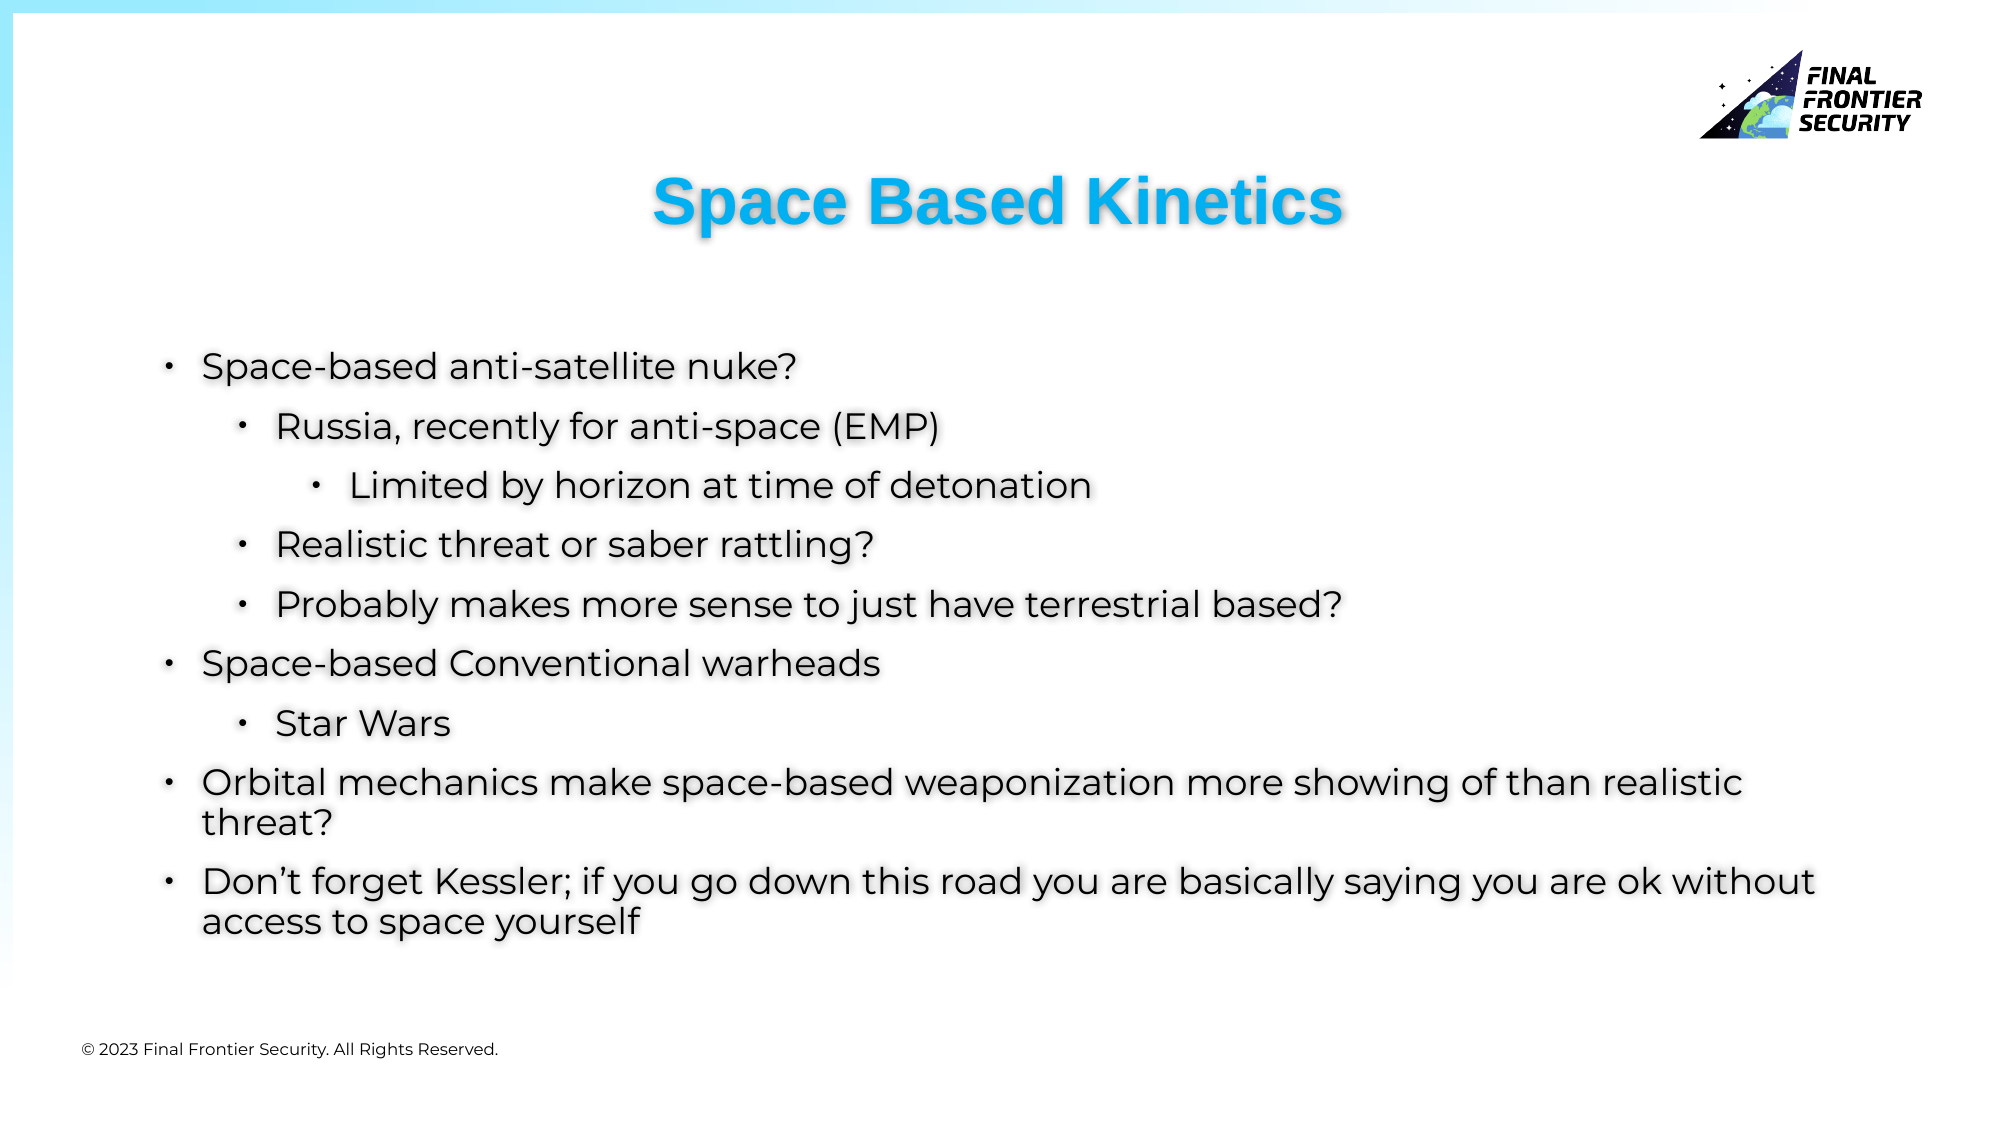

# Space Based Kinetics
Space-based anti-satellite nuke?
Russia, recently for anti-space (EMP)
Limited by horizon at time of detonation
Realistic threat or saber rattling?
Probably makes more sense to just have terrestrial based?
Space-based Conventional warheads
Star Wars
Orbital mechanics make space-based weaponization more showing of than realistic threat?
Don’t forget Kessler; if you go down this road you are basically saying you are ok without access to space yourself